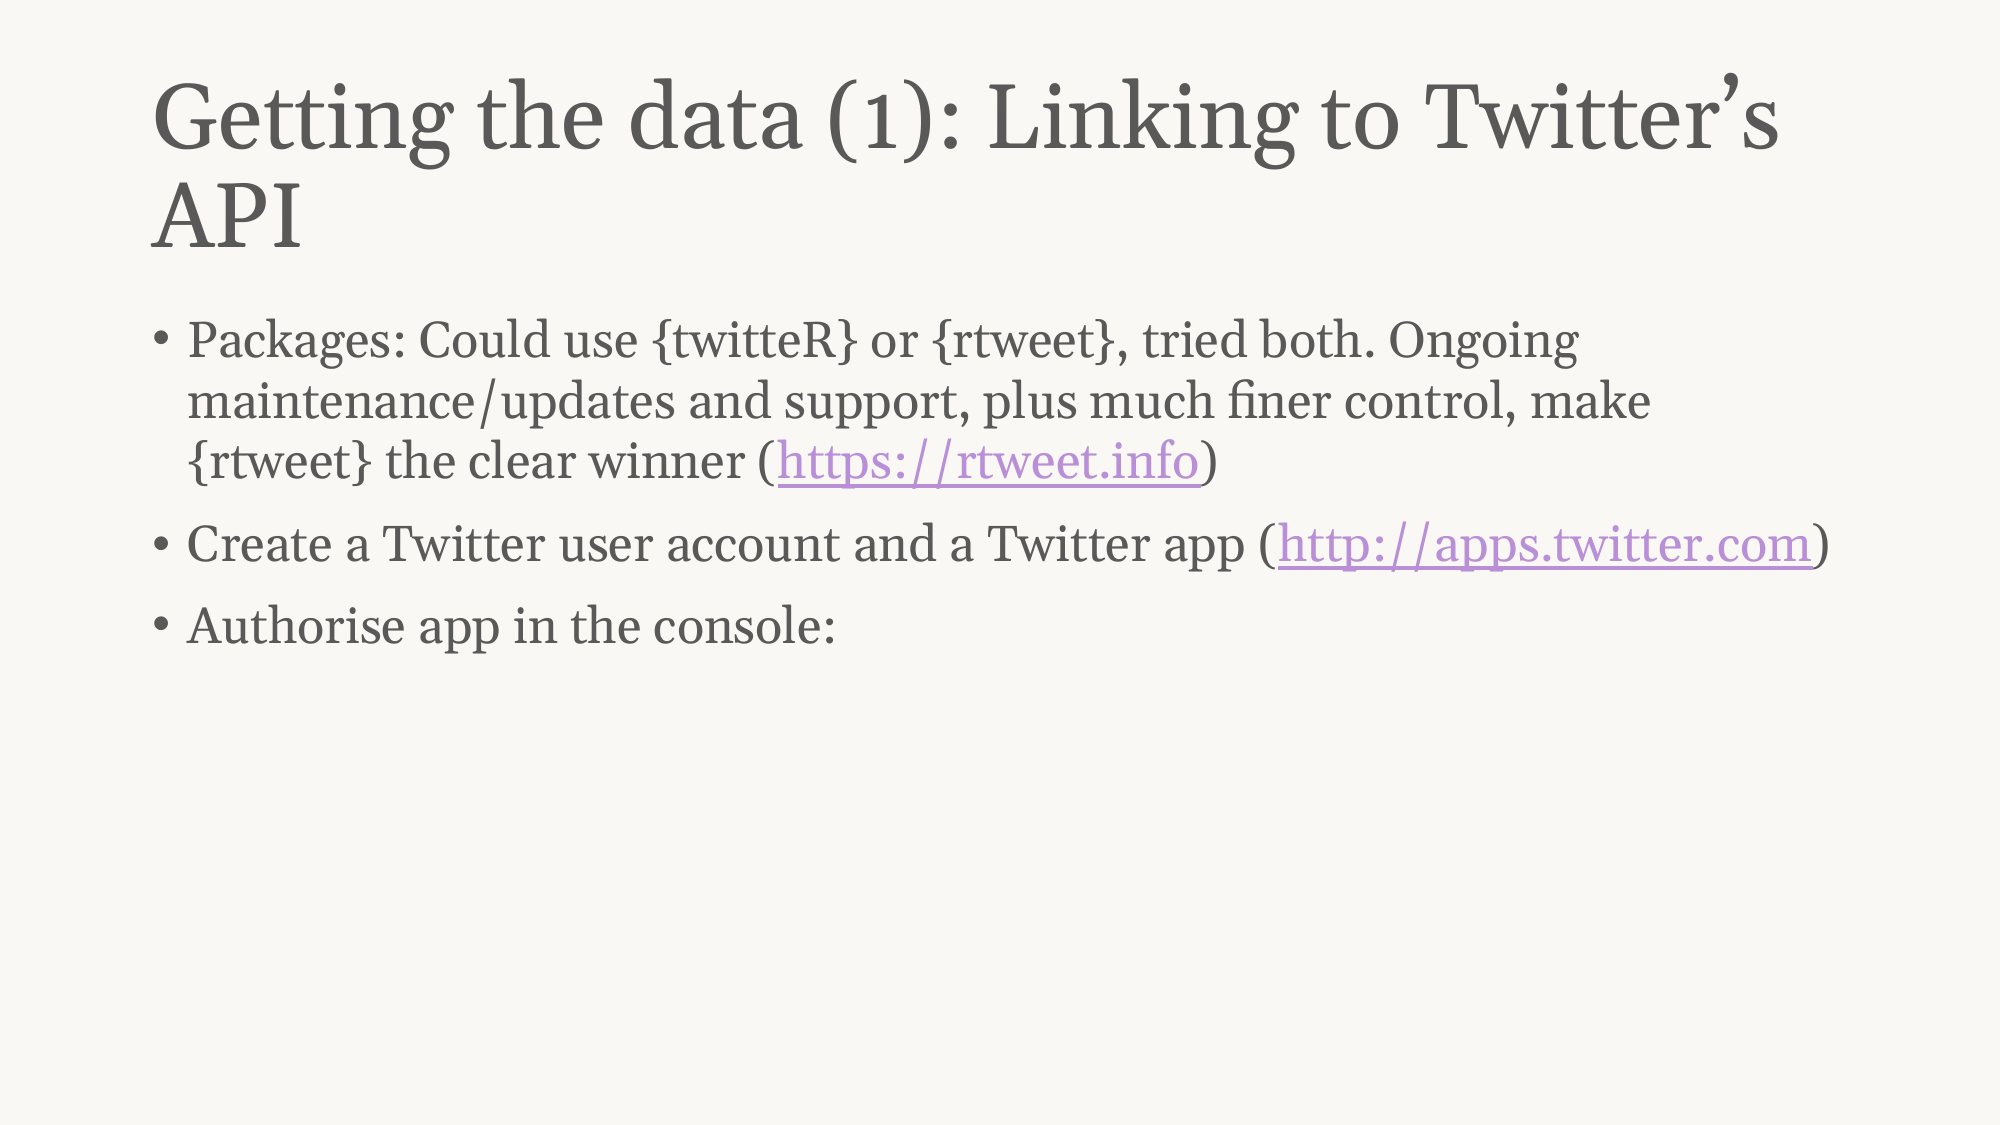

# Getting the data (1): Linking to Twitter’s API
Packages: Could use {twitteR} or {rtweet}, tried both. Ongoing maintenance/updates and support, plus much finer control, make {rtweet} the clear winner (https://rtweet.info)
Create a Twitter user account and a Twitter app (http://apps.twitter.com)
Authorise app in the console: